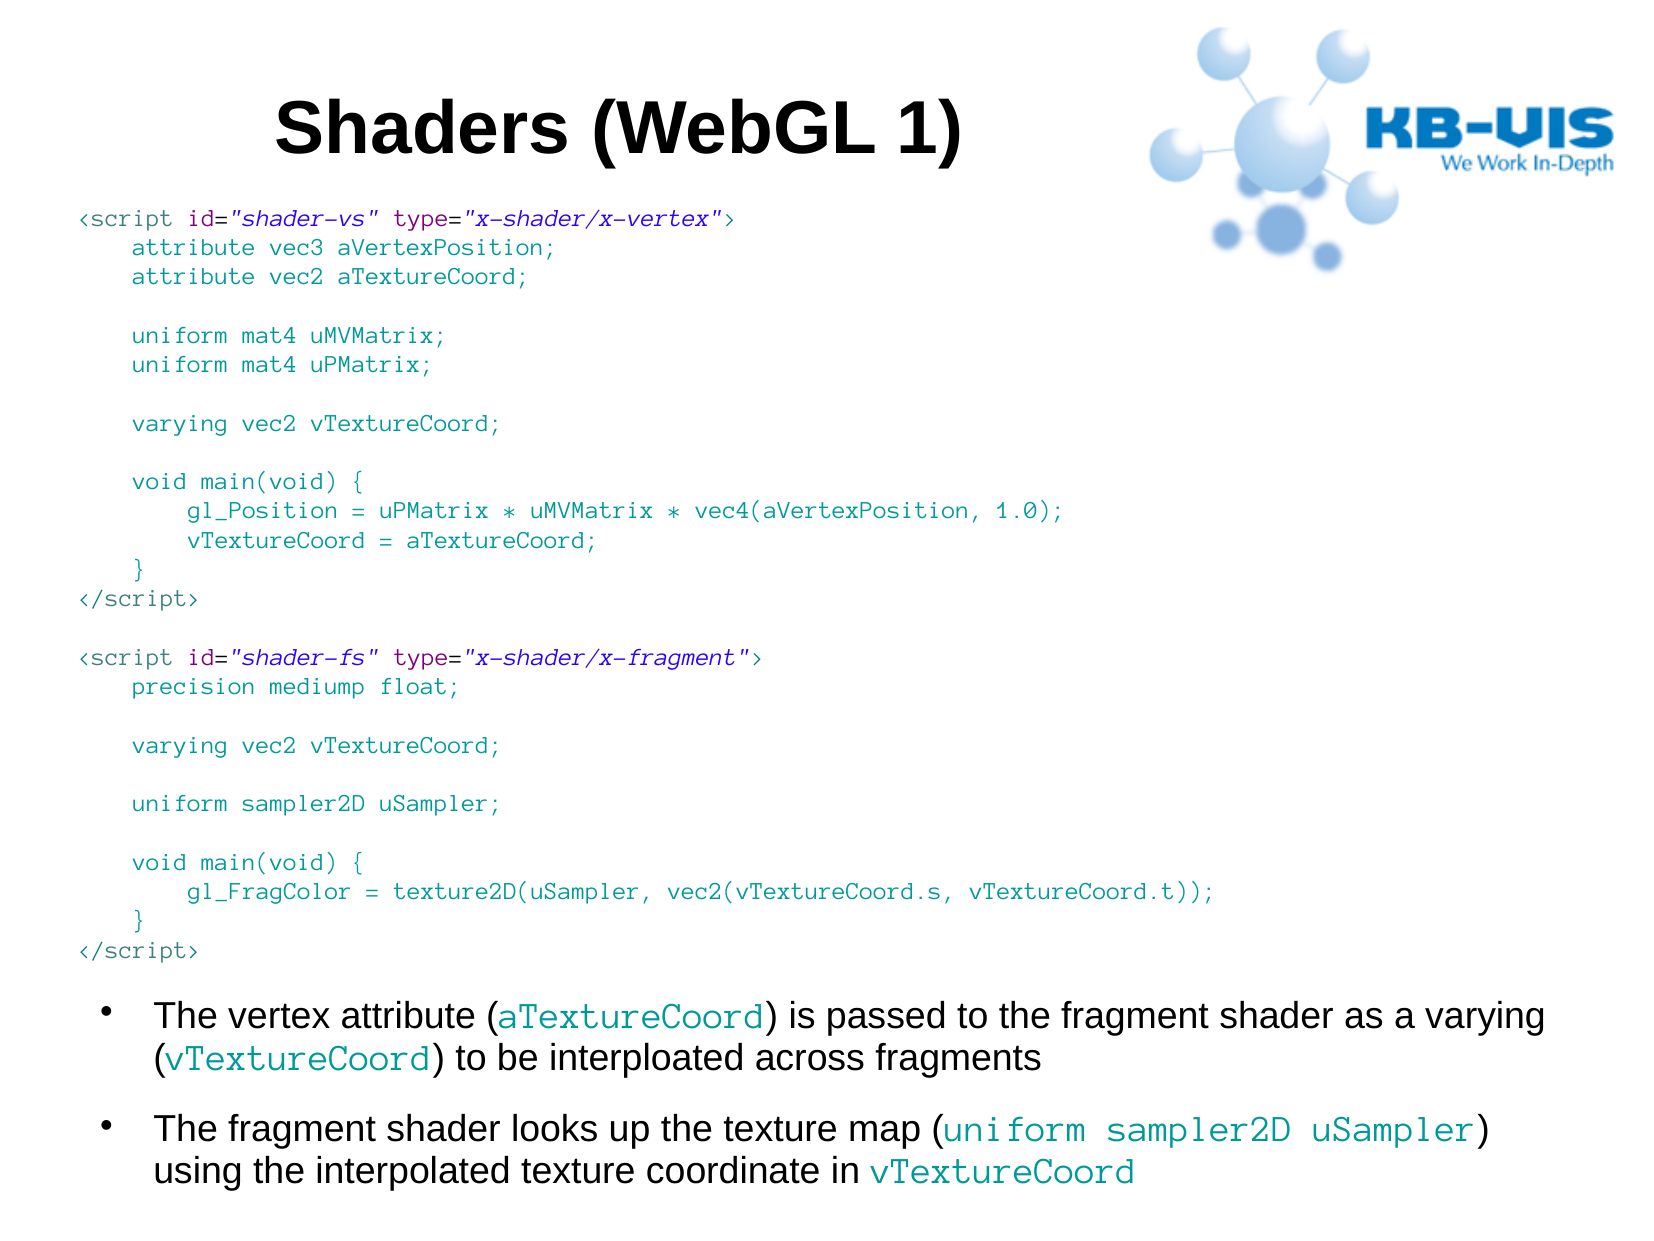

Shaders (WebGL 1)
<script id="shader-vs" type="x-shader/x-vertex">
    attribute vec3 aVertexPosition;
    attribute vec2 aTextureCoord;

    uniform mat4 uMVMatrix;
    uniform mat4 uPMatrix;

    varying vec2 vTextureCoord;

    void main(void) {
        gl_Position = uPMatrix * uMVMatrix * vec4(aVertexPosition, 1.0);
        vTextureCoord = aTextureCoord;
    }
</script>

<script id="shader-fs" type="x-shader/x-fragment">
    precision mediump float;

    varying vec2 vTextureCoord;

    uniform sampler2D uSampler;

    void main(void) {
        gl_FragColor = texture2D(uSampler, vec2(vTextureCoord.s, vTextureCoord.t));
    }
</script>

The vertex attribute (aTextureCoord) is passed to the fragment shader as a varying (vTextureCoord) to be interploated across fragments
The fragment shader looks up the texture map (uniform sampler2D uSampler) using the interpolated texture coordinate in vTextureCoord